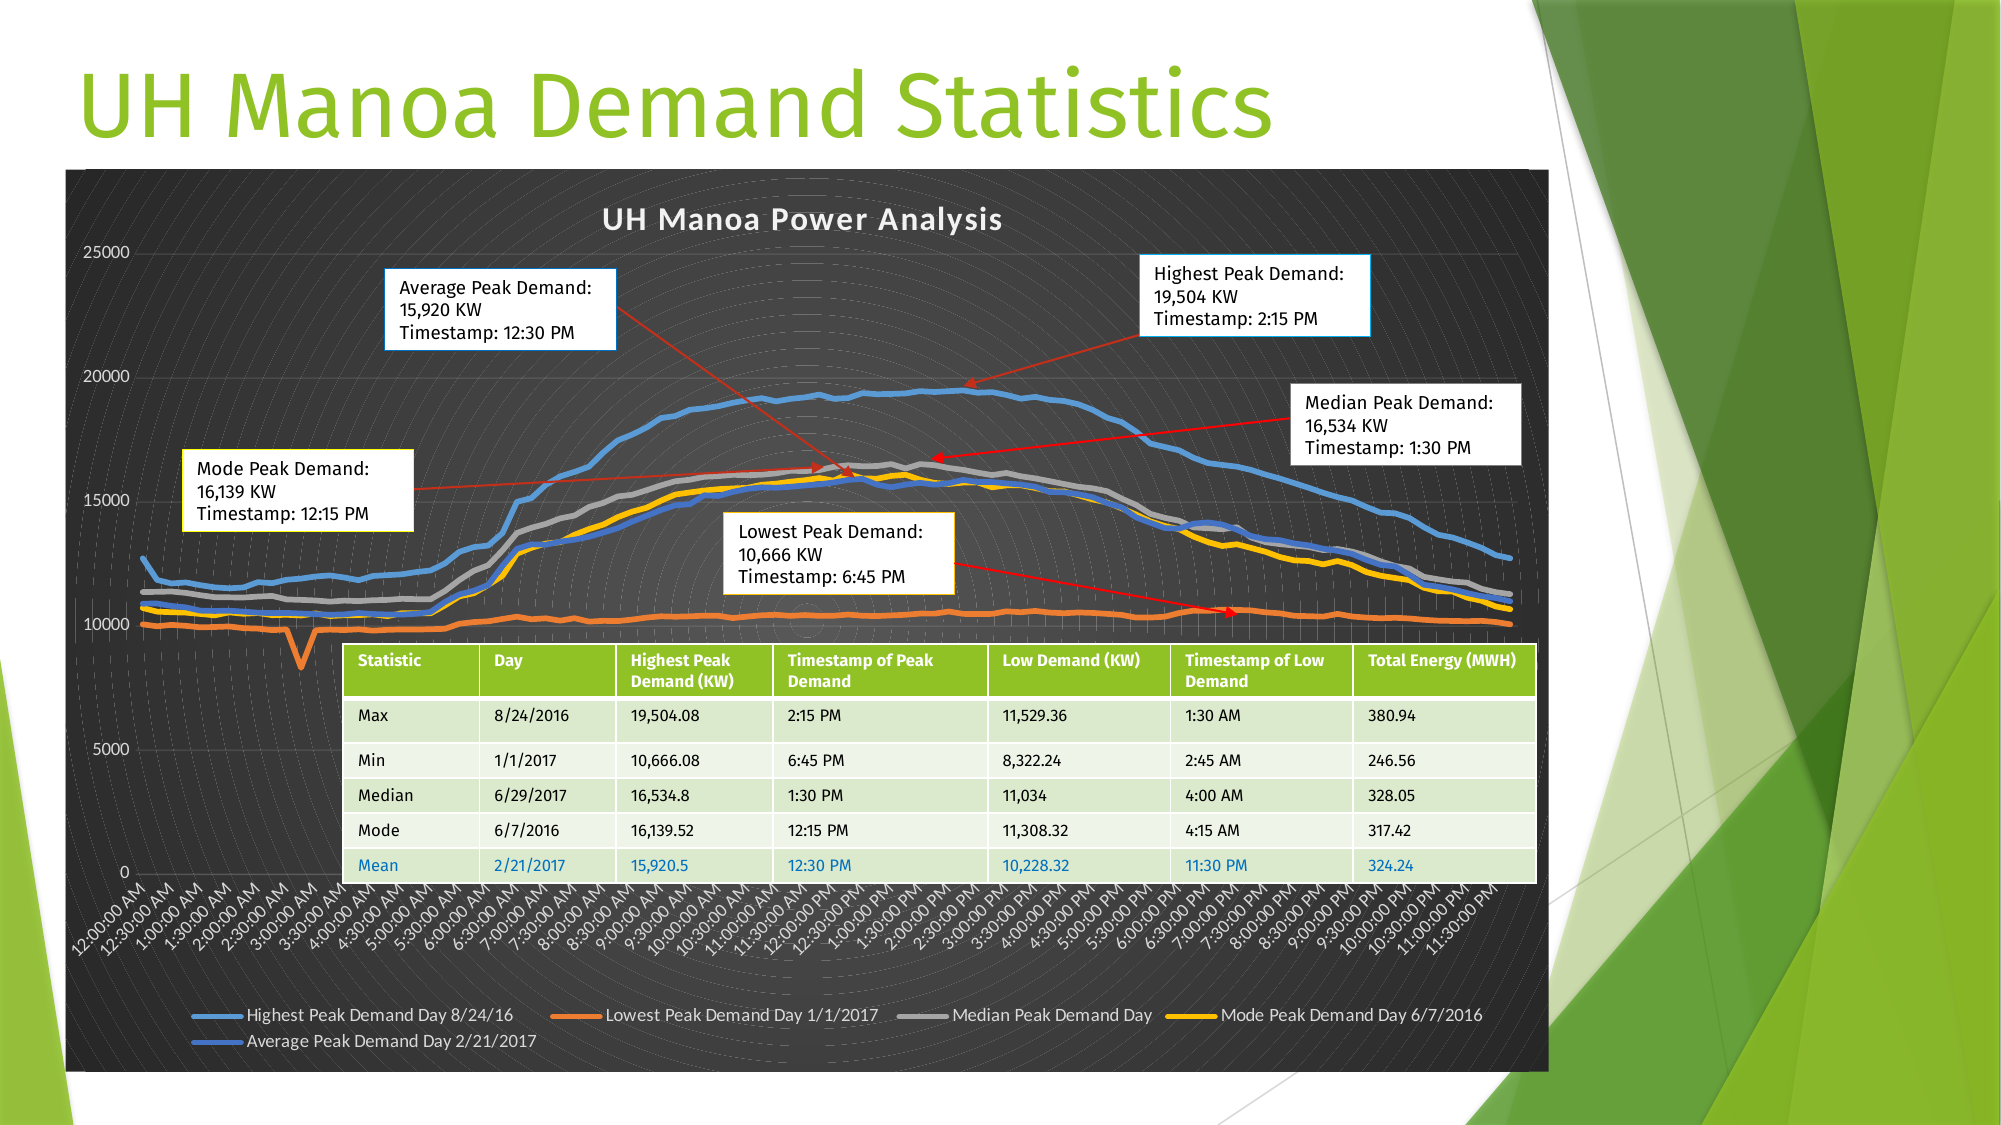

UH Manoa Demand Statistics

### Chart: UH Manoa Power Analysis

| Category | Highest Peak Demand Day 8/24/16 | Lowest Peak Demand Day 1/1/2017  | Median Peak Demand Day | Mode Peak Demand Day 6/7/2016 | Average Peak Demand Day 2/21/2017 |
|---|---|---|---|---|---|
|   12:00:00 AM | 12737.52 | 10075.68 | 11379.6 | 10736.64 | 10910.88 |
|   12:15:00 AM | 11866.32 | 9995.76 | 11386.8 | 10589.76 | 10915.2 |
|   12:30:00 AM | 11725.2 | 10053.36 | 11401.2 | 10566.0 | 10817.28 |
|   12:45:00 AM | 11764.08 | 10013.04 | 11343.6 | 10547.28 | 10761.12 |
|   1:00:00 AM | 11655.36 | 9952.56 | 11250.0 | 10494.72 | 10627.92 |
|   1:15:00 AM | 11566.8 | 9968.4 | 11170.8 | 10438.56 | 10617.84 |
|   1:30:00 AM | 11529.36 | 9987.84 | 11163.6 | 10559.52 | 10627.2 |
|   1:45:00 AM | 11563.2 | 9918.72 | 11156.4 | 10504.08 | 10589.04 |
|   2:00:00 AM | 11777.04 | 9900.72 | 11196.0 | 10534.32 | 10545.84 |
|   2:15:00 AM | 11736.720000000001 | 9840.24 | 11221.2 | 10446.48 | 10530.0 |
|   2:30:00 AM | 11872.8 | 9870.48 | 11080.8 | 10463.04 | 10535.76 |
|   2:45:00 AM | 11919.6 | 8322.24 | 11062.8 | 10434.96 | 10512.72 |
|   3:00:00 AM | 12005.279999999999 | 9836.64 | 11037.6 | 10516.32 | 10488.96 |
|   3:15:00 AM | 12047.04 | 9863.28 | 10990.8 | 10410.48 | 10463.04 |
|   3:30:00 AM | 11963.52 | 9843.84 | 11034.0 | 10443.6 | 10476.0 |
|   3:45:00 AM | 11854.8 | 9874.08 | 11012.4 | 10448.64 | 10533.6 |
|   4:00:00 AM | 12026.16 | 9820.08 | 11048.4 | 10481.04 | 10490.4 |
|   4:15:00 AM | 12059.28 | 9852.48 | 11062.8 | 10404.72 | 10473.84 |
|   4:30:00 AM | 12093.84 | 9867.6 | 11106.0 | 10526.4 | 10467.36 |
|   4:45:00 AM | 12182.4 | 9862.56 | 11091.6 | 10525.68 | 10501.92 |
|   5:00:00 AM | 12247.2 | 9876.24 | 11088.0 | 10521.36 | 10577.52 |
|   5:15:00 AM | 12533.04 | 9894.24 | 11422.8 | 10838.16 | 10980.0 |
|   5:30:00 AM | 13001.04 | 10099.44 | 11865.6 | 11204.64 | 11283.12 |
|   5:45:00 AM | 13188.24 | 10164.96 | 12232.8 | 11327.76 | 11432.16 |
|   6:00:00 AM | 13252.32 | 10195.2 | 12456.0 | 11665.44 | 11663.28 |
|   6:15:00 AM | 13759.92 | 10293.84 | 13060.8 | 12038.4 | 12440.88 |
|   6:30:00 AM | 15015.599999999999 | 10385.28 | 13759.2 | 12924.72 | 13118.4 |
|   6:45:00 AM | 15163.2 | 10280.88 | 13968.0 | 13162.32 | 13302.0 |
|   7:00:00 AM | 15696.720000000001 | 10320.48 | 14122.8 | 13332.96 | 13286.16 |
|   7:15:00 AM | 16038.720000000001 | 10224.72 | 14346.0 | 13388.4 | 13410.0 |
|   7:30:00 AM | 16220.88 | 10324.8 | 14461.2 | 13687.92 | 13490.64 |
|   7:45:00 AM | 16433.280000000002 | 10185.12 | 14806.8 | 13915.44 | 13607.28 |
|   8:00:00 AM | 17006.4 | 10216.08 | 14972.4 | 14097.6 | 13775.76 |
|   8:15:00 AM | 17490.96 | 10204.56 | 15231.6 | 14396.4 | 13955.04 |
|   8:30:00 AM | 17724.96 | 10267.92 | 15296.4 | 14617.44 | 14215.68 |
|   8:45:00 AM | 18011.52 | 10348.56 | 15483.6 | 14775.12 | 14452.56 |
|   9:00:00 AM | 18391.68 | 10401.12 | 15674.4 | 15061.68 | 14682.24 |
|   9:15:00 AM | 18472.32 | 10383.84 | 15843.6 | 15307.92 | 14875.92 |
|   9:30:00 AM | 18723.6 | 10397.52 | 15904.8 | 15391.44 | 14914.8 |
|   9:45:00 AM | 18781.920000000002 | 10427.76 | 16023.6 | 15467.04 | 15277.68 |
|   10:00:00 AM | 18869.04 | 10420.56 | 16052.4 | 15526.08 | 15251.76 |
|   10:15:00 AM | 19007.280000000002 | 10329.12 | 16102.8 | 15554.16 | 15415.92 |
|   10:30:00 AM | 19107.36 | 10389.6 | 16088.4 | 15578.64 | 15534.72 |
|   10:45:00 AM | 19194.48 | 10442.16 | 16106.4 | 15701.76 | 15598.08 |
|   11:00:00 AM | 19061.28 | 10460.16 | 16164.0 | 15747.12 | 15582.96 |
|   11:15:00 AM | 19164.239999999998 | 10418.4 | 16268.4 | 15824.88 | 15620.4 |
|   11:30:00 AM | 19223.28 | 10450.08 | 16254.0 | 15883.92 | 15672.24 |
|   11:45:00 AM | 19338.48 | 10416.24 | 16293.6 | 15973.92 | 15719.76 |
|   12:00:00 PM | 19170.0 | 10422.0 | 16423.2 | 15867.36 | 15795.36 |
|   12:15:00 PM | 19195.2 | 10470.96 | 16488.0 | 16139.52 | 15897.6 |
|   12:30:00 PM | 19394.64 | 10421.28 | 16448.4 | 15958.8 | 15939.36 |
|   12:45:00 PM | 19352.16 | 10410.48 | 16455.6 | 15945.84 | 15706.8 |
|   1:00:00 PM | 19362.96 | 10437.12 | 16534.8 | 16059.6 | 15600.96 |
|   1:15:00 PM | 19383.84 | 10462.32 | 16358.4 | 16107.12 | 15708.96 |
|   1:30:00 PM | 19477.440000000002 | 10511.28 | 16534.8 | 15906.24 | 15780.24 |
|   1:45:00 PM | 19440.0 | 10507.68 | 16491.6 | 15774.48 | 15706.08 |
|   2:00:00 PM | 19475.28 | 10593.36 | 16376.4 | 15734.16 | 15765.12 |
|   2:15:00 PM | 19504.08 | 10499.04 | 16300.8 | 15789.6 | 15899.76 |
|   2:30:00 PM | 19409.76 | 10491.84 | 16189.2 | 15798.24 | 15814.08 |
|   2:45:00 PM | 19436.4 | 10498.32 | 16092.0 | 15599.52 | 15811.92 |
|   3:00:00 PM | 19322.64 | 10600.56 | 16178.4 | 15678.0 | 15757.2 |
|   3:15:00 PM | 19172.16 | 10563.84 | 16045.2 | 15683.04 | 15711.12 |
|   3:30:00 PM | 19245.6 | 10617.84 | 15958.8 | 15573.6 | 15624.0 |
|   3:45:00 PM | 19124.64 | 10551.6 | 15847.2 | 15439.68 | 15409.44 |
|   4:00:00 PM | 19079.28 | 10524.96 | 15732.0 | 15431.76 | 15399.36 |
|   4:15:00 PM | 18945.36 | 10555.92 | 15620.4 | 15277.68 | 15320.16 |
|   4:30:00 PM | 18719.28 | 10536.48 | 15559.2 | 15111.36 | 15200.64 |
|   4:45:00 PM | 18401.04 | 10498.32 | 15440.4 | 14987.52 | 14963.04 |
|   5:00:00 PM | 18229.68 | 10458.0 | 15145.2 | 14756.4 | 14791.68 |
|   5:15:00 PM | 17848.08 | 10348.56 | 14893.2 | 14504.4 | 14389.2 |
|   5:30:00 PM | 17359.92 | 10347.12 | 14529.6 | 14225.04 | 14169.6 |
|   5:45:00 PM | 17223.84 | 10384.56 | 14367.6 | 14042.16 | 13957.2 |
|   6:00:00 PM | 17089.92 | 10532.88 | 14252.4 | 13911.12 | 13932.0 |
|   6:15:00 PM | 16789.68 | 10627.92 | 13986.0 | 13613.76 | 14134.32 |
|   6:30:00 PM | 16575.12 | 10619.28 | 13950.0 | 13391.28 | 14186.16 |
|   6:45:00 PM | 16500.96 | 10666.08 | 13910.4 | 13232.16 | 14100.48 |
|   7:00:00 PM | 16432.56 | 10656.72 | 13989.6 | 13303.44 | 13892.4 |
|   7:15:00 PM | 16297.92 | 10638.0 | 13579.2 | 13155.12 | 13636.08 |
|   7:30:00 PM | 16110.720000000001 | 10560.24 | 13384.8 | 13000.32 | 13505.76 |
|   7:45:00 PM | 15952.32 | 10520.64 | 13309.2 | 12788.64 | 13469.76 |
|   8:00:00 PM | 15765.84 | 10420.56 | 13251.6 | 12655.44 | 13335.12 |
|   8:15:00 PM | 15579.36 | 10405.44 | 13194.0 | 12628.8 | 13259.52 |
|   8:30:00 PM | 15378.48 | 10386.0 | 13068.0 | 12492.72 | 13127.04 |
|   8:45:00 PM | 15204.239999999998 | 10497.6 | 13111.2 | 12628.08 | 13037.04 |
|   9:00:00 PM | 15068.880000000001 | 10393.2 | 13010.4 | 12463.2 | 12915.36 |
|   9:15:00 PM | 14808.96 | 10347.84 | 12848.4 | 12183.12 | 12674.88 |
|   9:30:00 PM | 14578.56 | 10321.92 | 12610.8 | 12036.24 | 12471.12 |
|   9:45:00 PM | 14552.64 | 10340.64 | 12430.8 | 11943.36 | 12408.48 |
|   10:00:00 PM | 14359.68 | 10313.28 | 12322.8 | 11856.24 | 12066.48 |
|   10:15:00 PM | 13993.92 | 10260.72 | 11991.6 | 11553.84 | 11671.2 |
|   10:30:00 PM | 13685.76 | 10221.84 | 11890.8 | 11410.56 | 11592.0 |
|   10:45:00 PM | 13577.04 | 10211.04 | 11800.8 | 11396.88 | 11482.56 |
|   11:00:00 PM | 13379.04 | 10200.96 | 11757.6 | 11152.8 | 11338.56 |
|   11:15:00 PM | 13159.439999999999 | 10215.36 | 11509.2 | 11028.24 | 11212.56 |
|   11:30:00 PM | 12863.52 | 10167.84 | 11372.4 | 10796.4 | 11135.52 |
|   11:45:00 PM | 12738.24 | 10074.96 | 11293.2 | 10686.24 | 11007.36 |
Highest Peak Demand: 19,504 KW
Timestamp: 2:15 PM
Average Peak Demand: 15,920 KW
Timestamp: 12:30 PM
Median Peak Demand: 16,534 KW
Timestamp: 1:30 PM
Mode Peak Demand: 16,139 KW
Timestamp: 12:15 PM
Lowest Peak Demand: 10,666 KW
Timestamp: 6:45 PM
| Statistic | Day | Highest Peak Demand (KW) | Timestamp of Peak Demand | Low Demand (KW) | Timestamp of Low Demand | Total Energy (MWH) |
| --- | --- | --- | --- | --- | --- | --- |
| Max | 8/24/2016 | 19,504.08 | 2:15 PM | 11,529.36 | 1:30 AM | 380.94 |
| Min | 1/1/2017 | 10,666.08 | 6:45 PM | 8,322.24 | 2:45 AM | 246.56 |
| Median | 6/29/2017 | 16,534.8 | 1:30 PM | 11,034 | 4:00 AM | 328.05 |
| Mode | 6/7/2016 | 16,139.52 | 12:15 PM | 11,308.32 | 4:15 AM | 317.42 |
| Mean | 2/21/2017 | 15,920.5 | 12:30 PM | 10,228.32 | 11:30 PM | 324.24 |